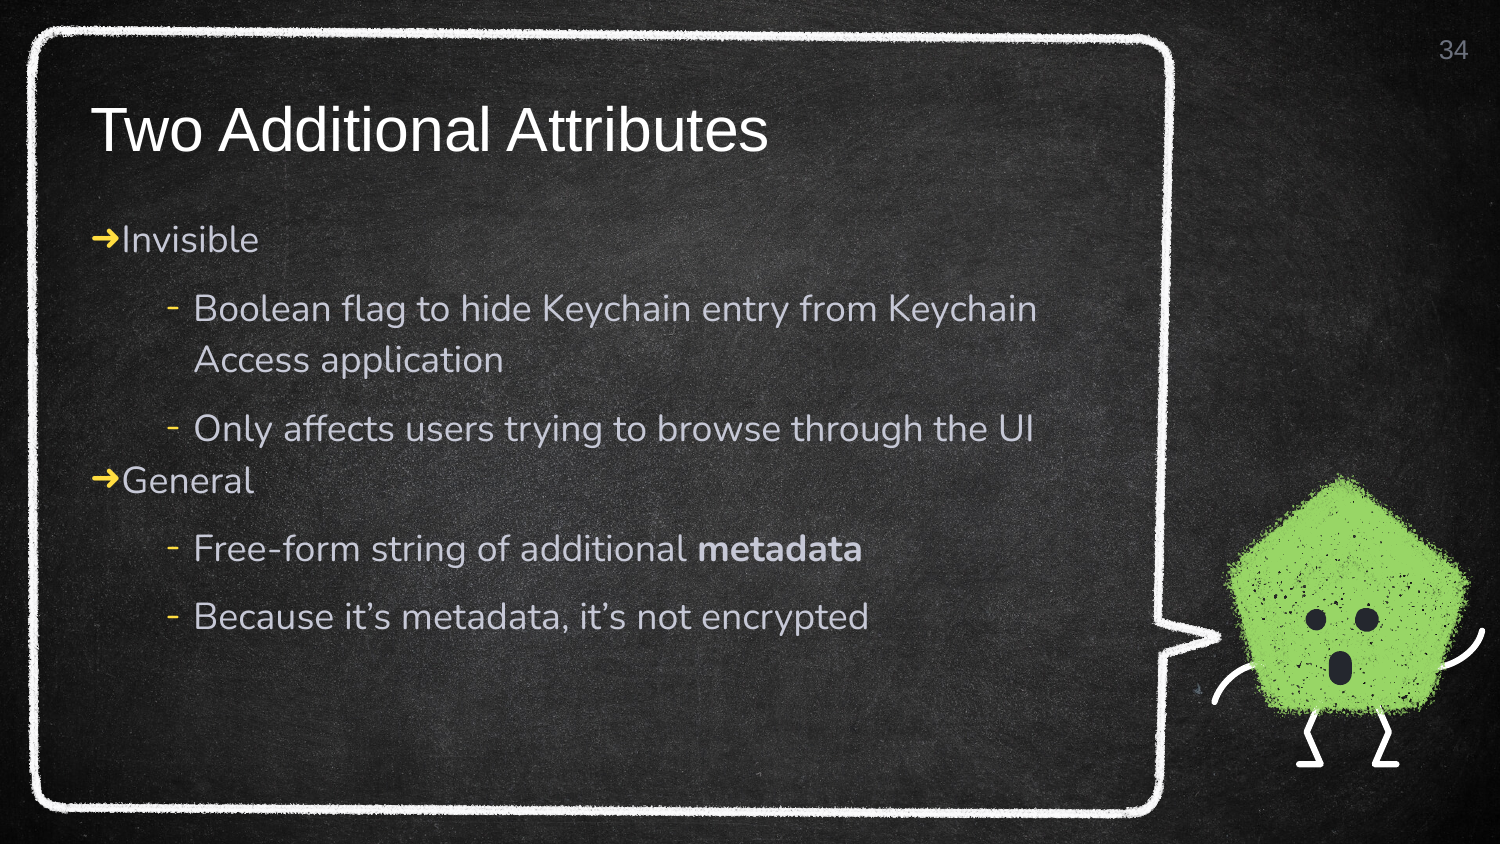

34
# Two Additional Attributes
Invisible
Boolean flag to hide Keychain entry from Keychain Access application
Only affects users trying to browse through the UI
General
Free-form string of additional metadata
Because it’s metadata, it’s not encrypted